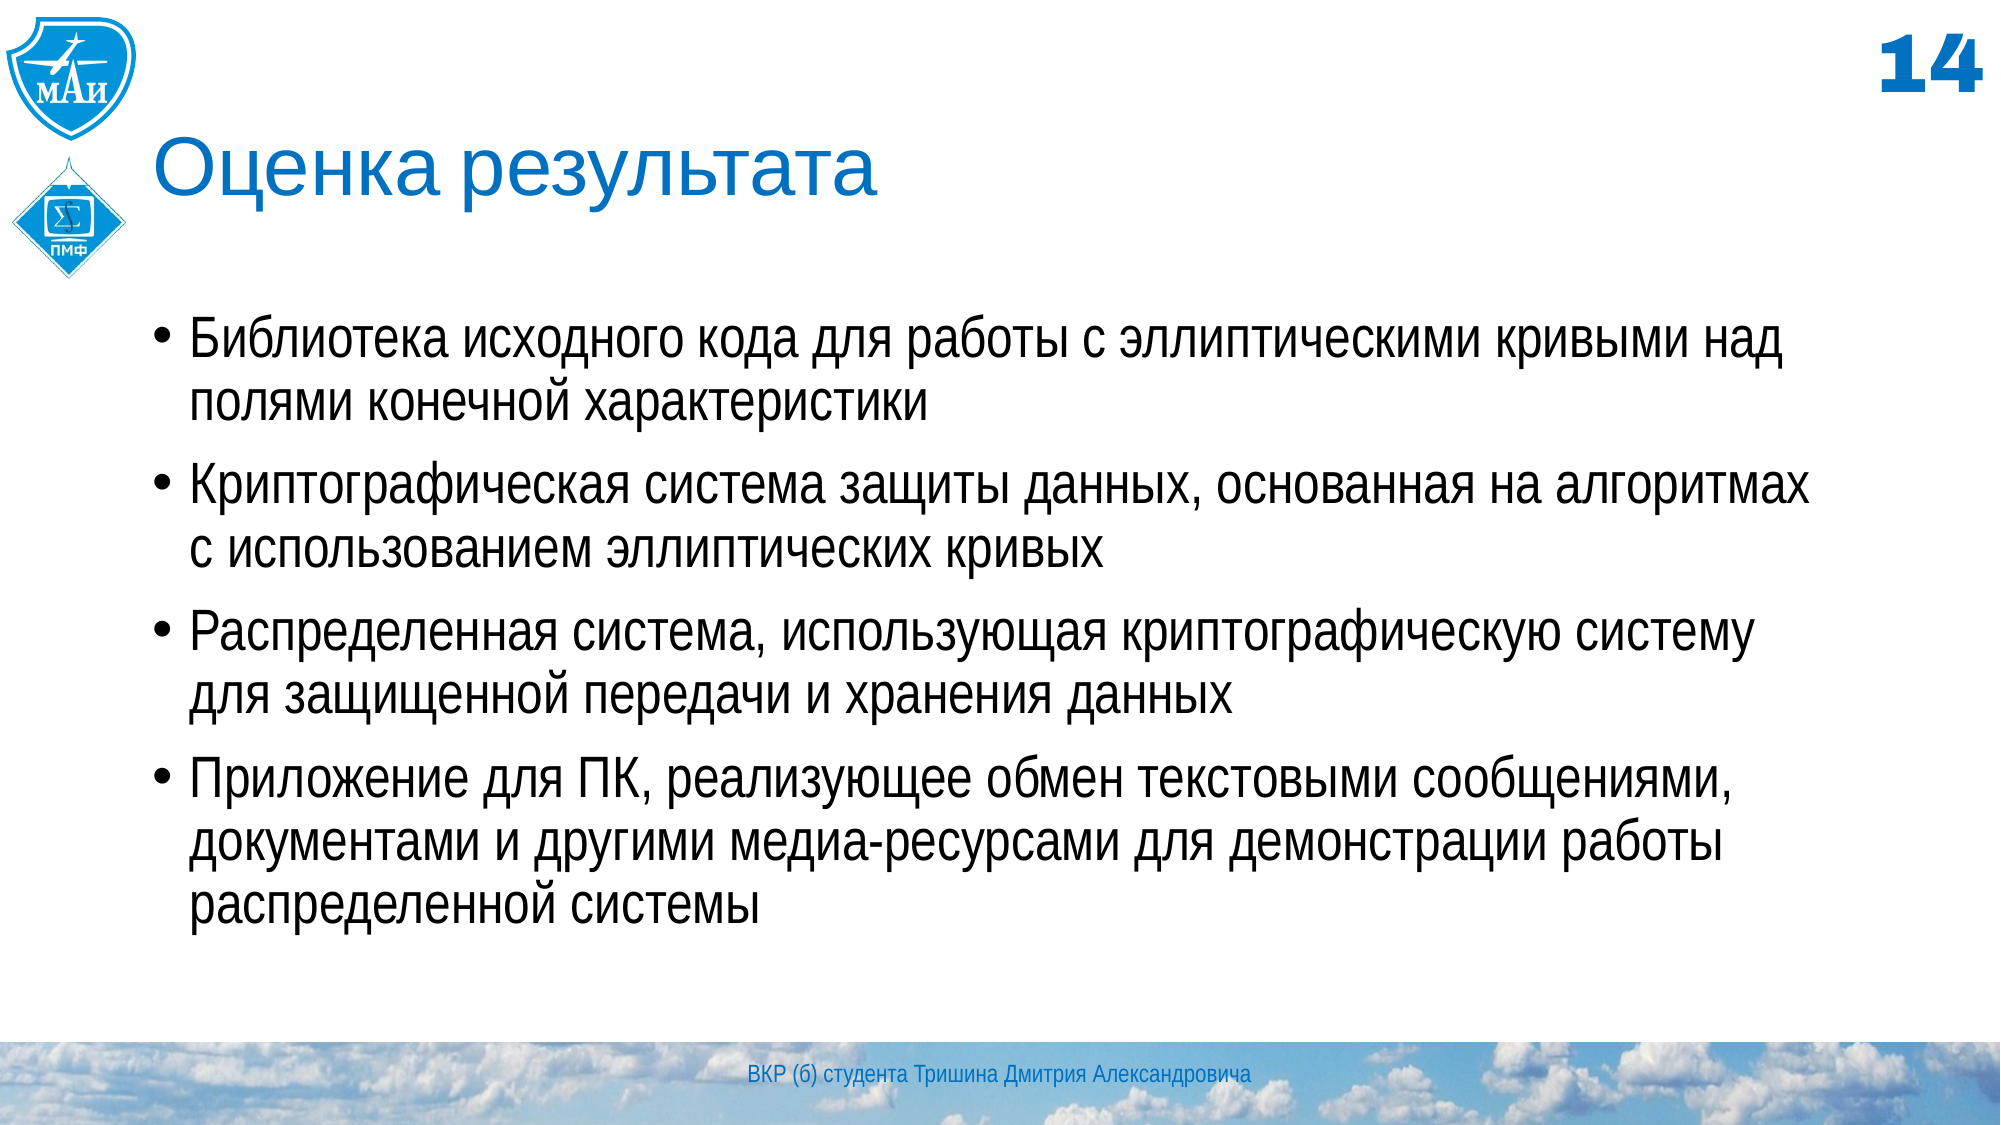

14
# Оценка результата
Библиотека исходного кода для работы с эллиптическими кривыми над полями конечной характеристики
Криптографическая система защиты данных, основанная на алгоритмах с использованием эллиптических кривых
Распределенная система, использующая криптографическую систему для защищенной передачи и хранения данных
Приложение для ПК, реализующее обмен текстовыми сообщениями, документами и другими медиа-ресурсами для демонстрации работы распределенной системы

ВКР (б) студента Тришина Дмитрия Александровича